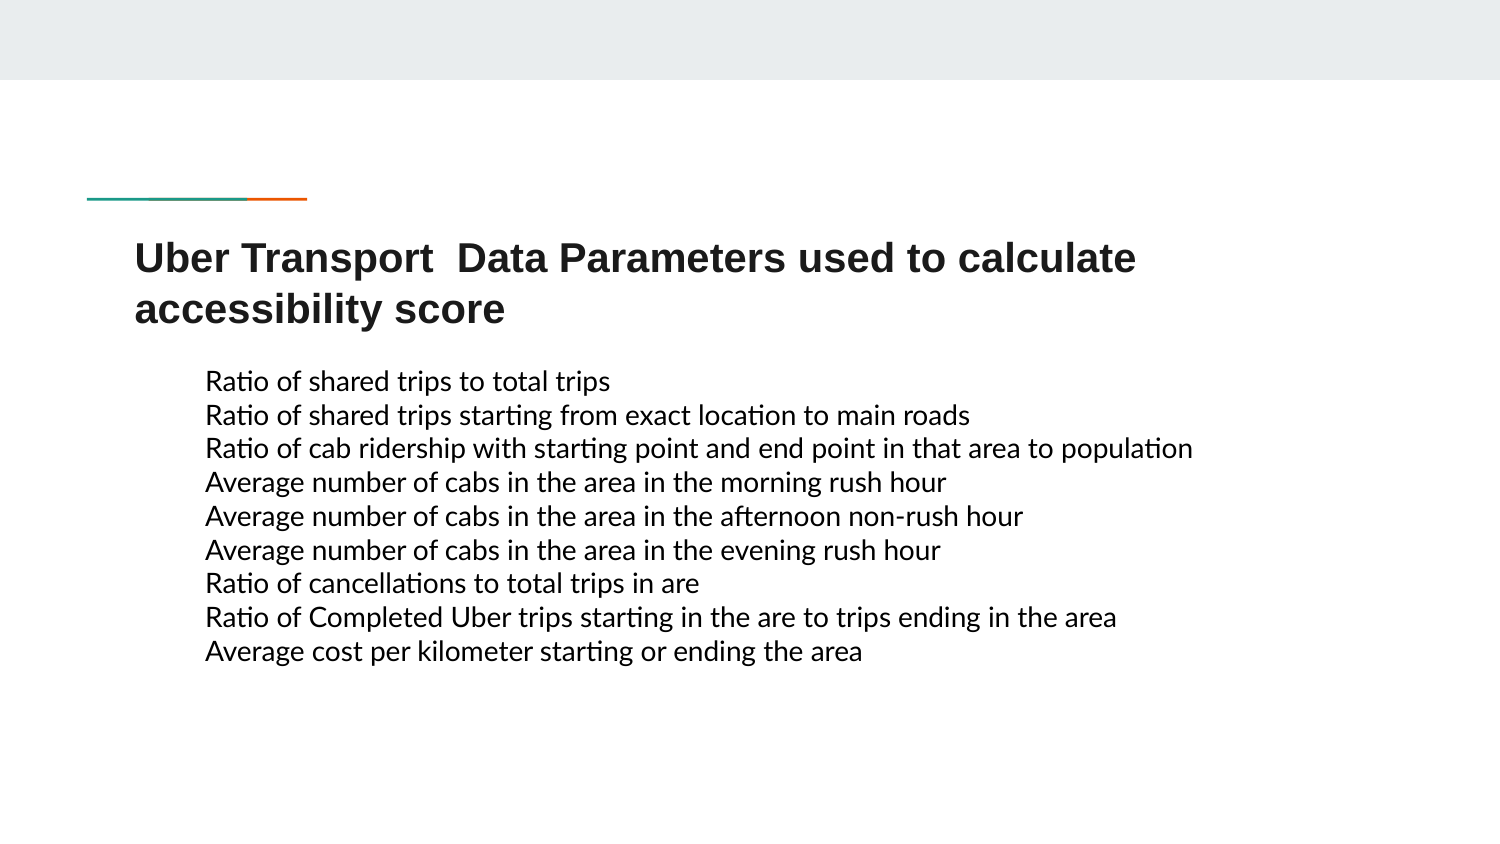

# Uber Transport  Data Parameters used to calculate accessibility score
Ratio of shared trips to total trips
Ratio of shared trips starting from exact location to main roads
Ratio of cab ridership with starting point and end point in that area to population
Average number of cabs in the area in the morning rush hour
Average number of cabs in the area in the afternoon non-rush hour
Average number of cabs in the area in the evening rush hour
Ratio of cancellations to total trips in are
Ratio of Completed Uber trips starting in the are to trips ending in the area
Average cost per kilometer starting or ending the area